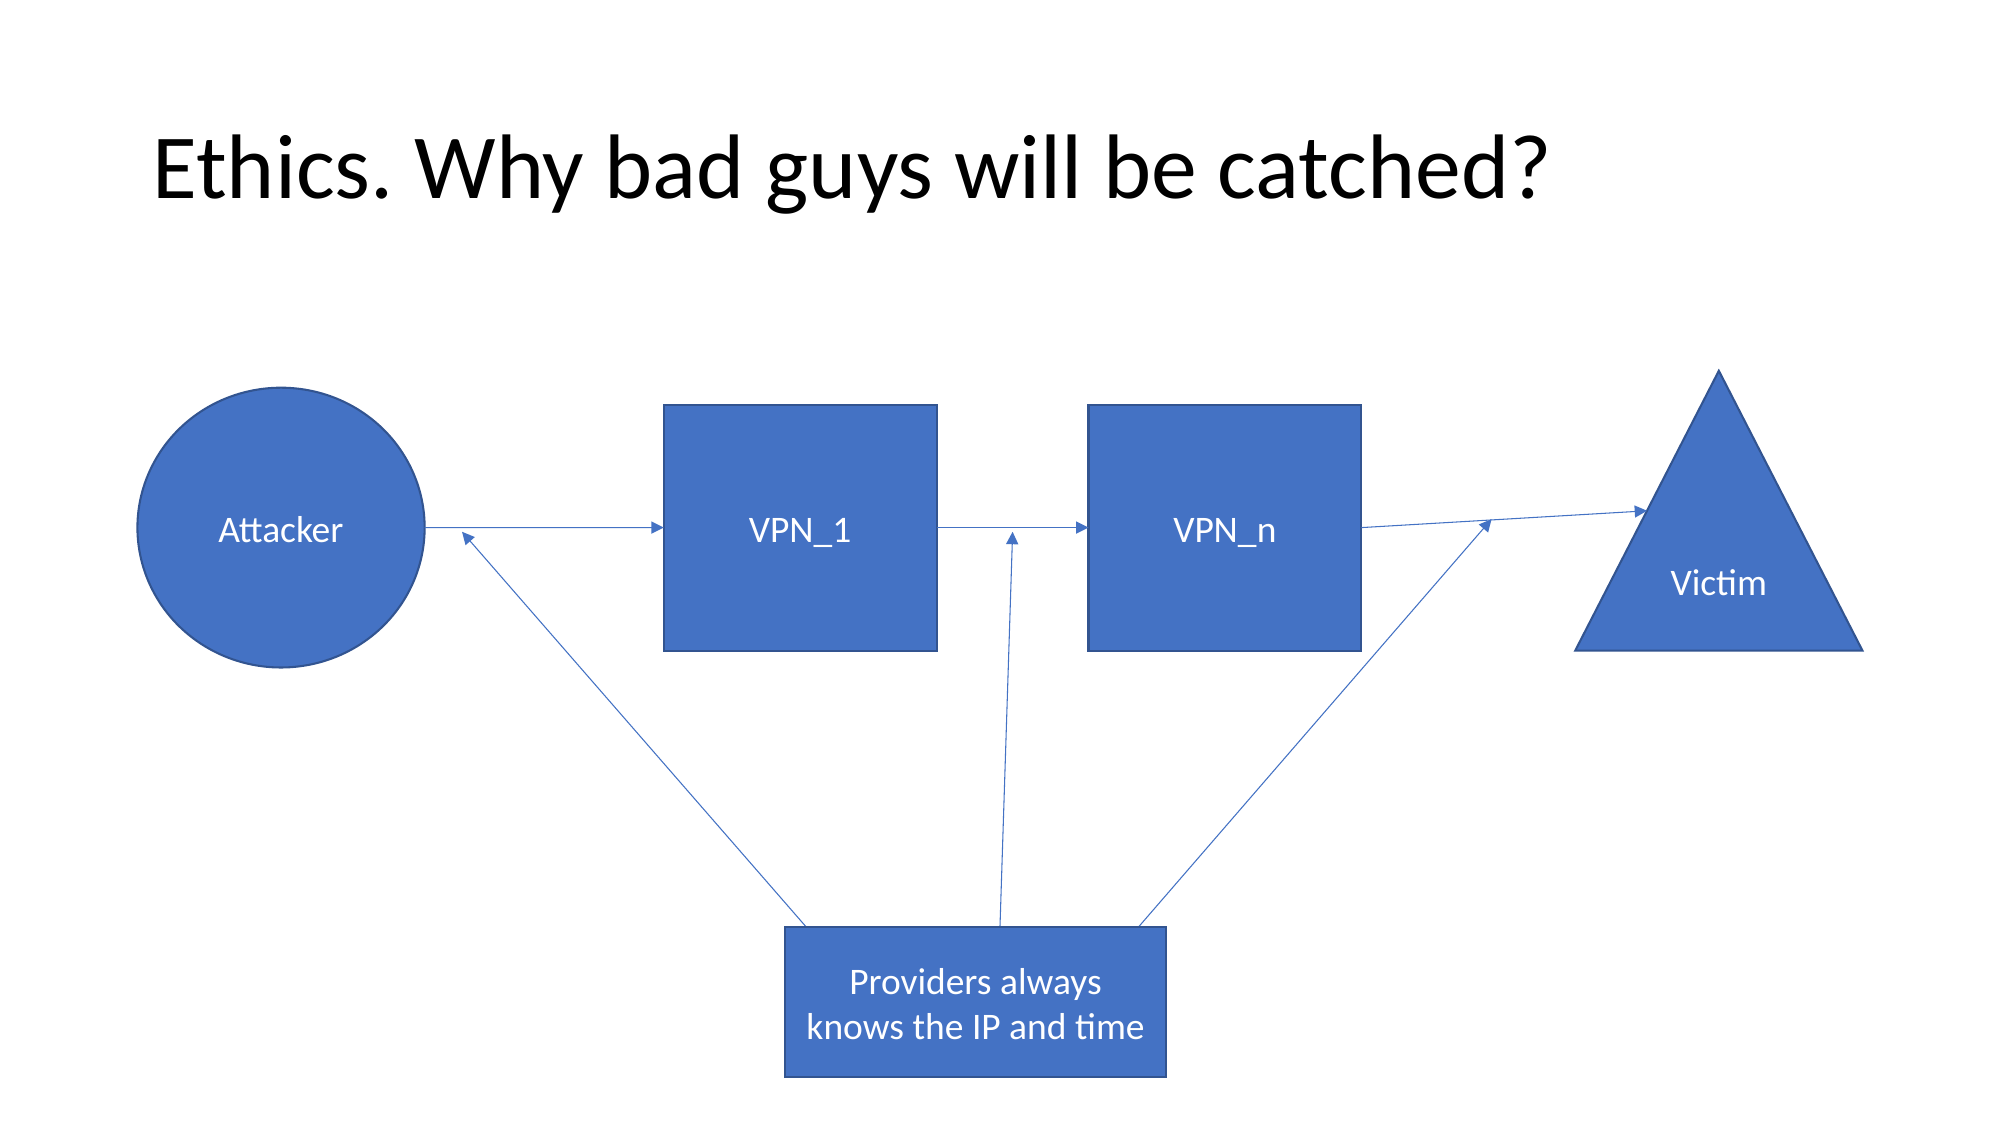

# Ethics. Why bad guys will be catched?
Victim
Attacker
VPN_n
VPN_1
Providers always knows the IP and time